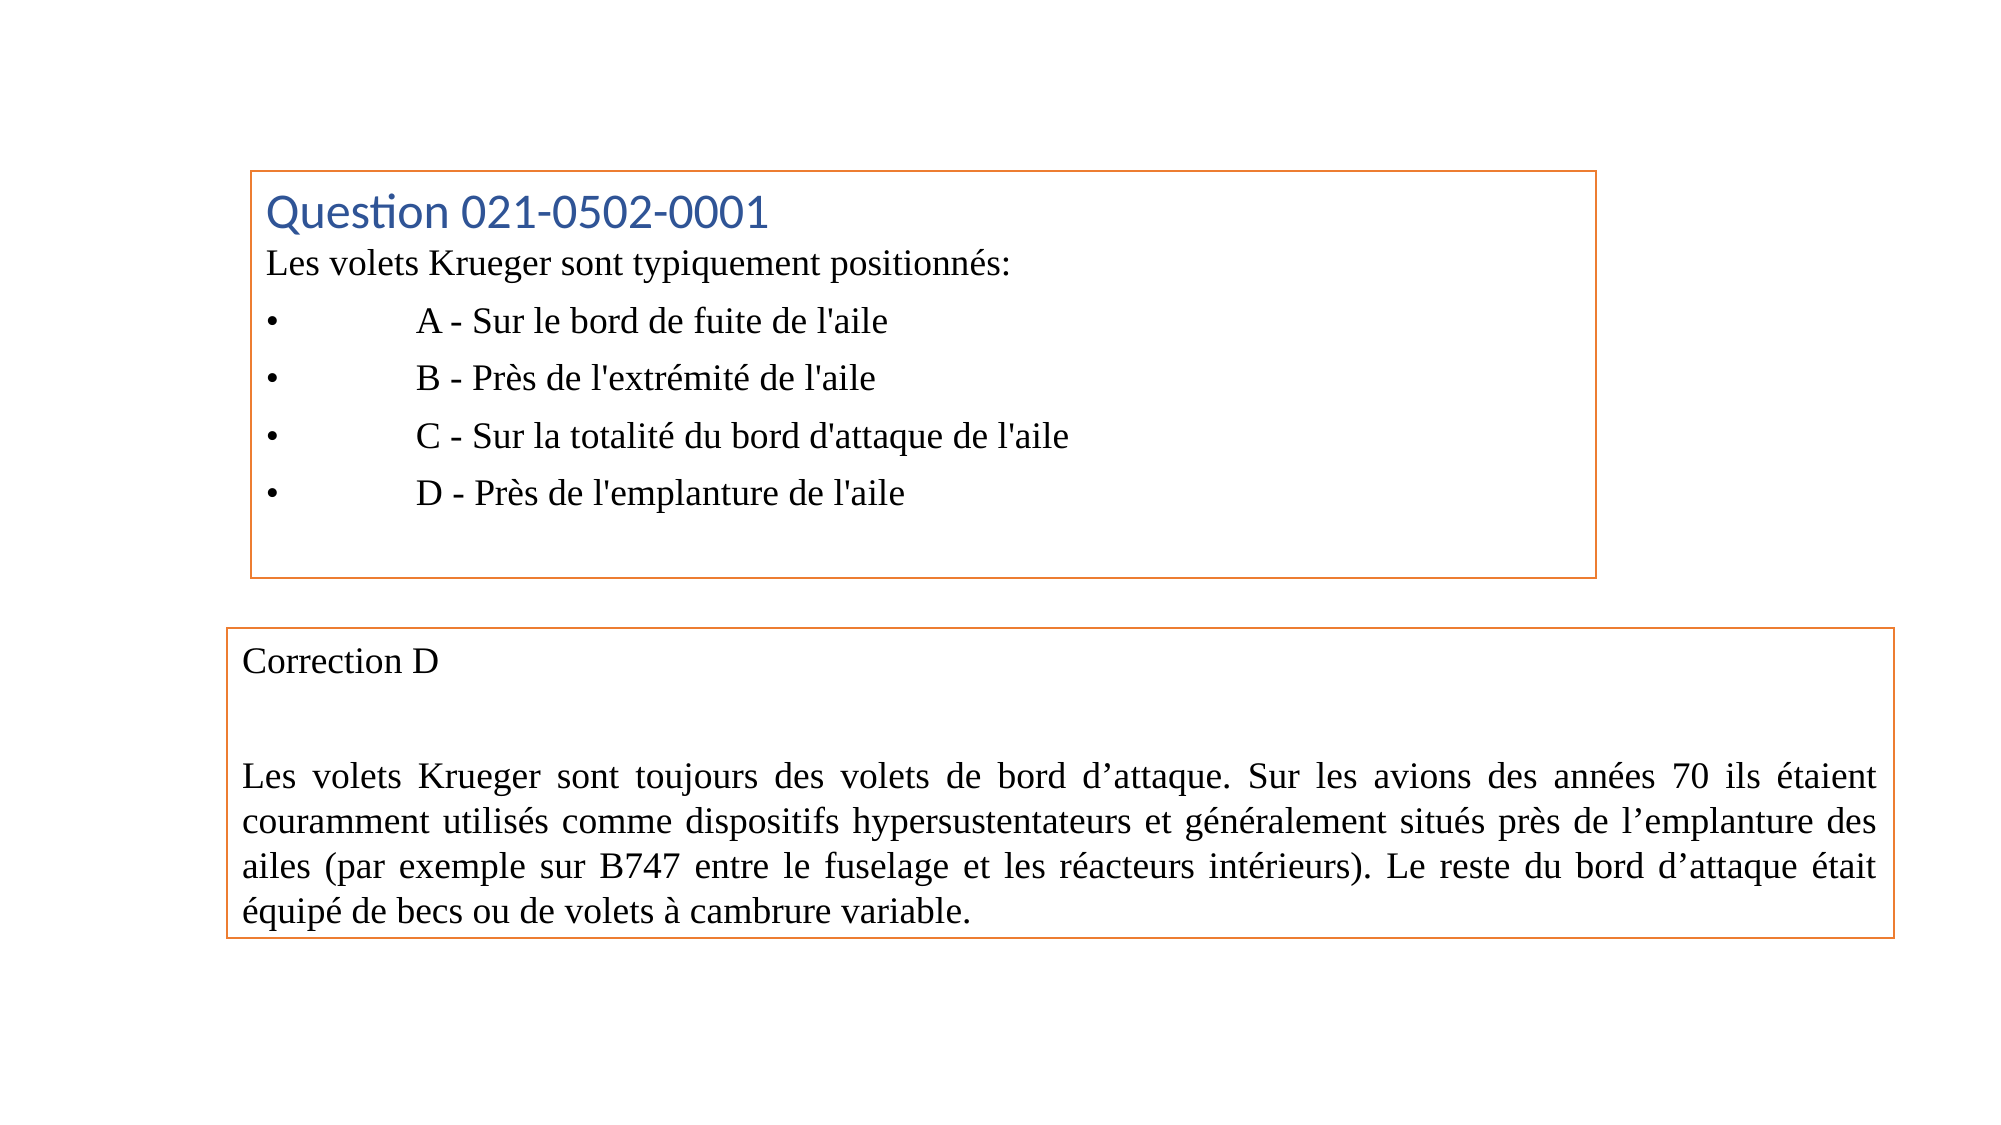

Question 021-0502-0001
Les volets Krueger sont typiquement positionnés:
•	A - Sur le bord de fuite de l'aile
•	B - Près de l'extrémité de l'aile
•	C - Sur la totalité du bord d'attaque de l'aile
•	D - Près de l'emplanture de l'aile

Correction D

Les volets Krueger sont toujours des volets de bord d’attaque. Sur les avions des années 70 ils étaient couramment utilisés comme dispositifs hypersustentateurs et généralement situés près de l’emplanture des ailes (par exemple sur B747 entre le fuselage et les réacteurs intérieurs). Le reste du bord d’attaque était équipé de becs ou de volets à cambrure variable.